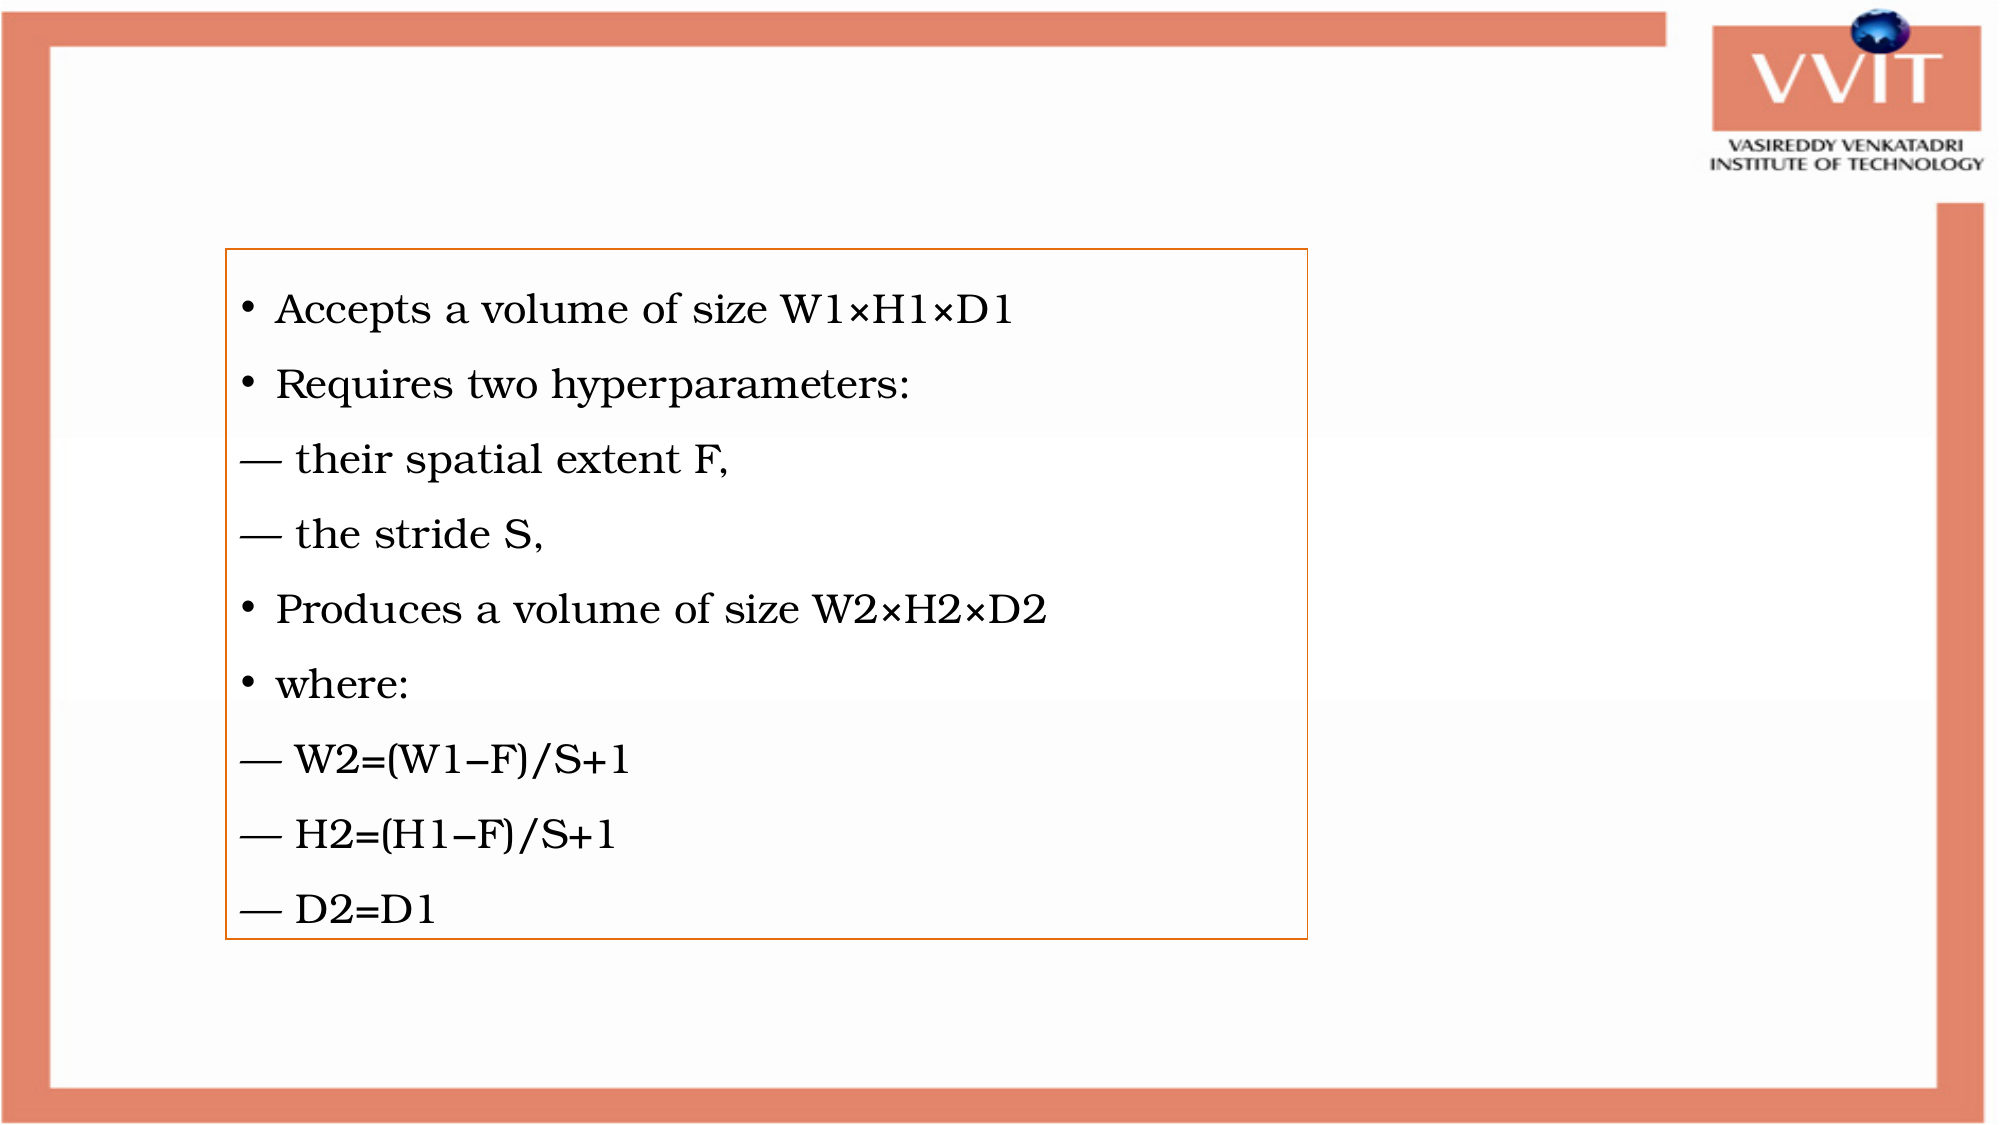

Accepts a volume of size W1×H1×D1
Requires two hyperparameters:
— their spatial extent F,
— the stride S,
Produces a volume of size W2×H2×D2
where:
— W2=(W1−F)/S+1
— H2=(H1−F)/S+1
— D2=D1